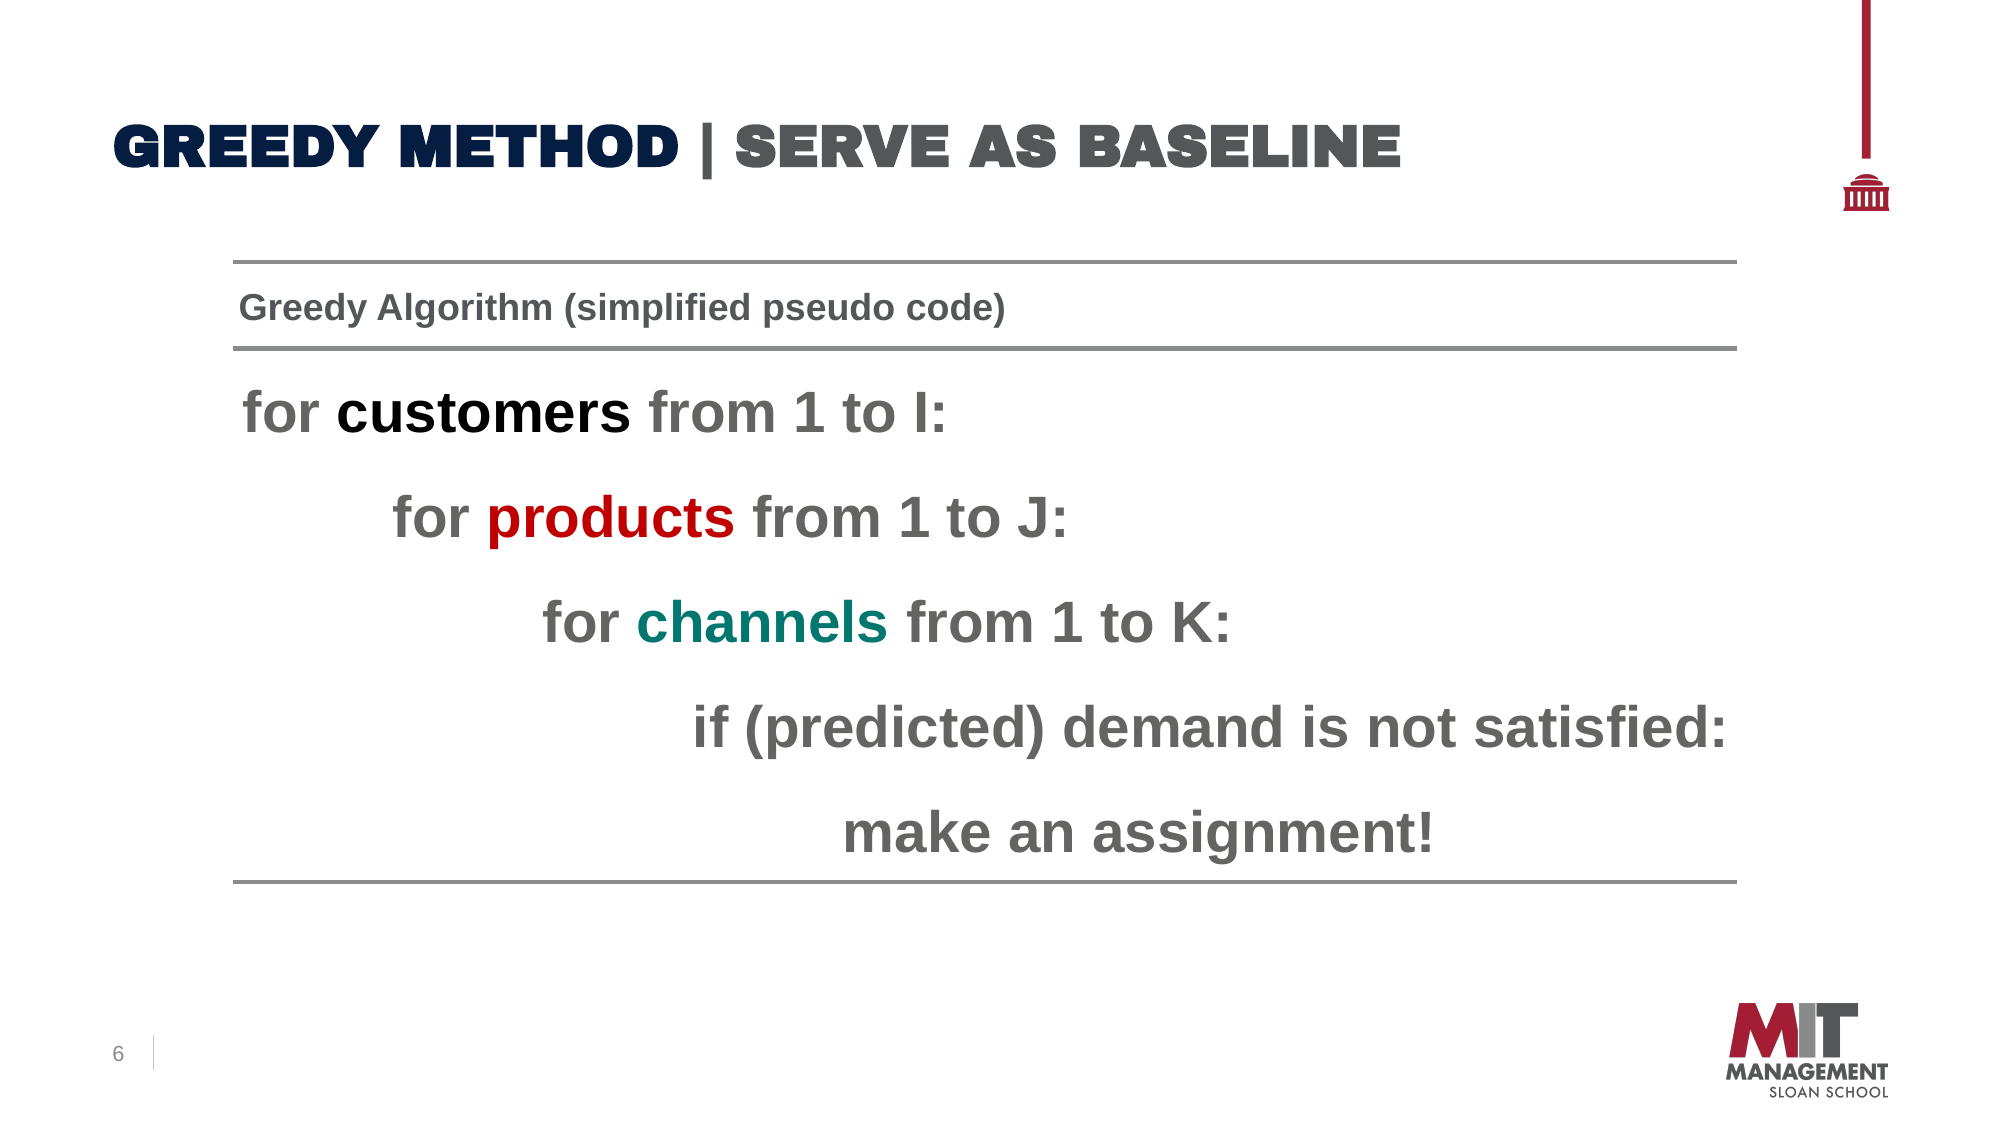

# greedy method | serve as baseline
Greedy Algorithm (simplified pseudo code)
for customers from 1 to I:
	for products from 1 to J:
		for channels from 1 to K:
			if (predicted) demand is not satisfied:
				make an assignment!
6